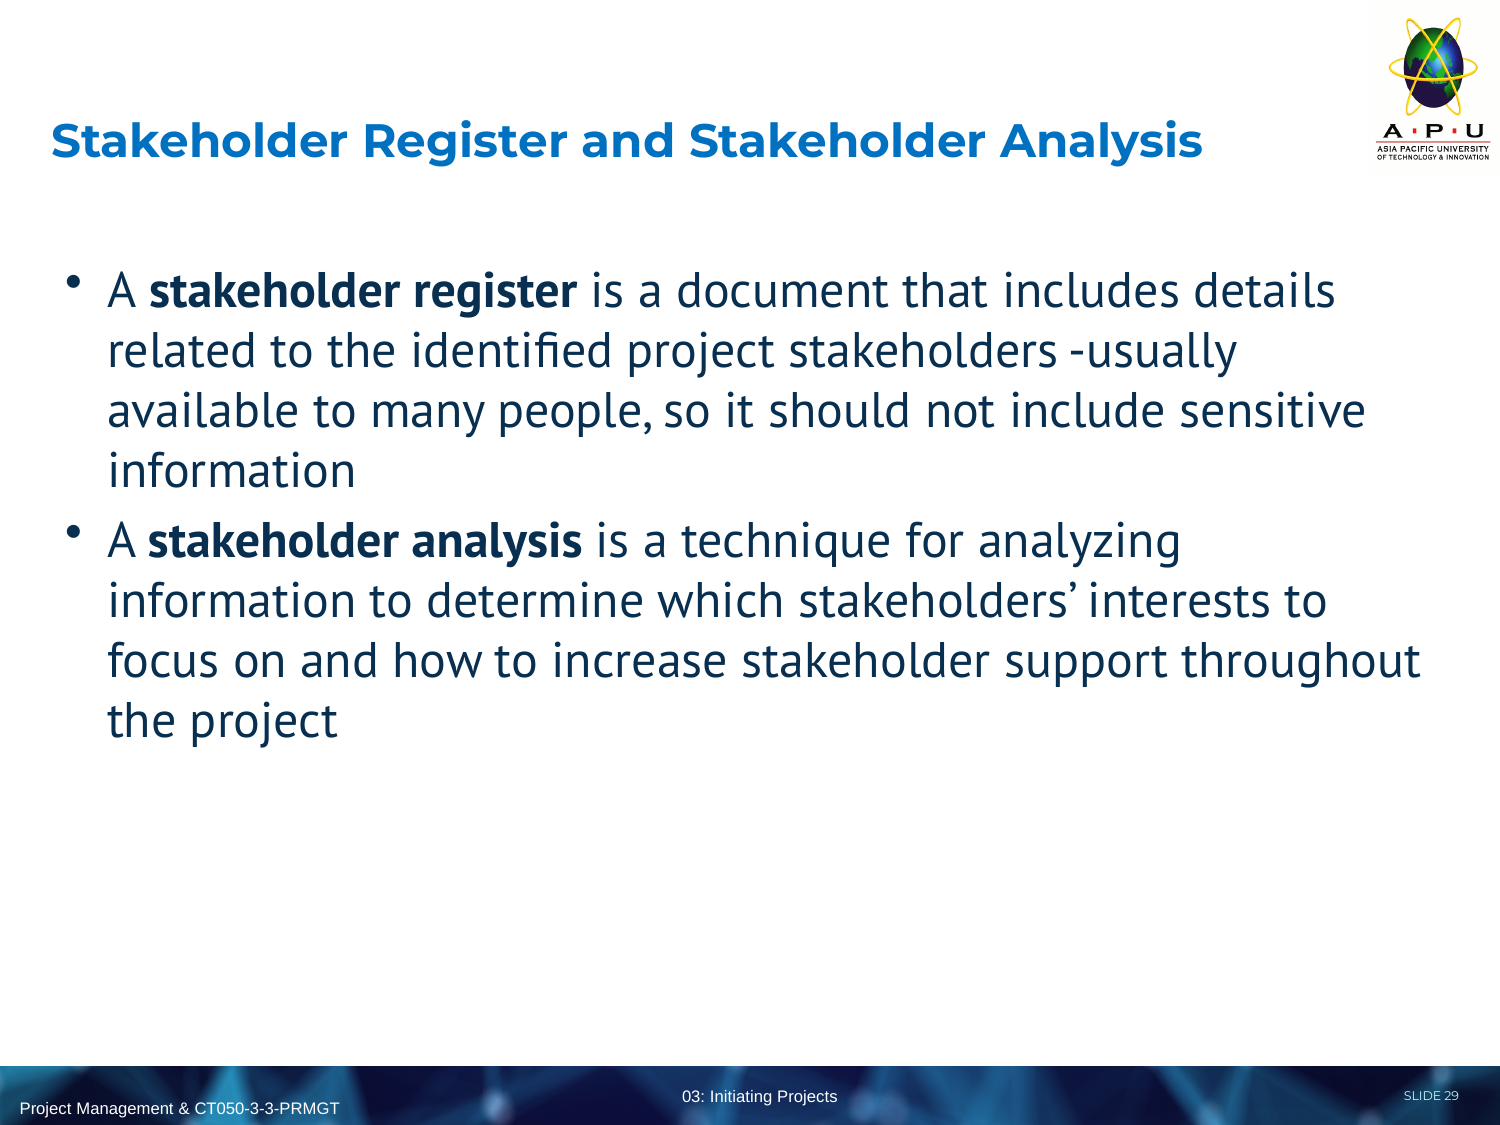

# Stakeholder Register and Stakeholder Analysis
A stakeholder register is a document that includes details related to the identified project stakeholders -usually available to many people, so it should not include sensitive information
A stakeholder analysis is a technique for analyzing information to determine which stakeholders’ interests to focus on and how to increase stakeholder support throughout the project